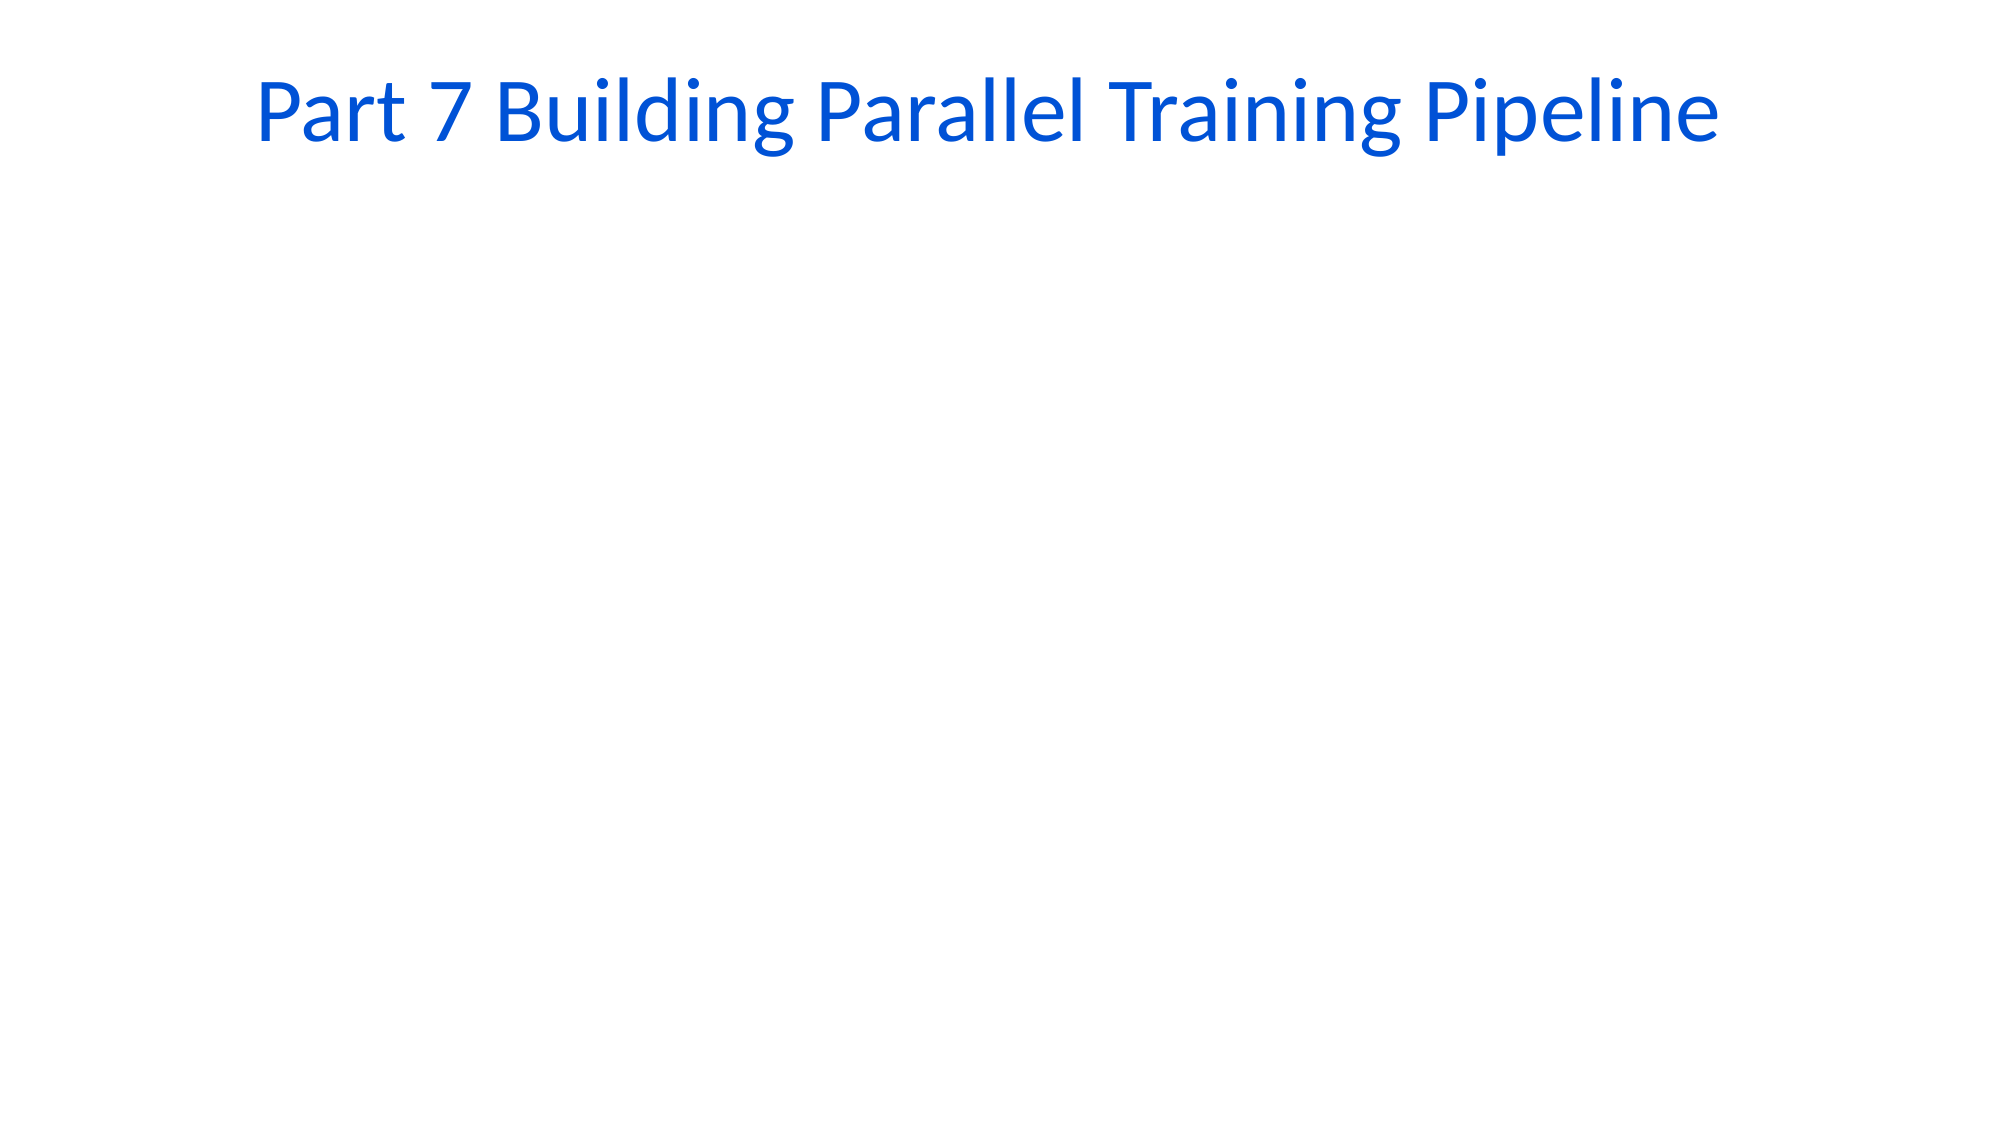

# Part 7 Building Parallel Training Pipeline